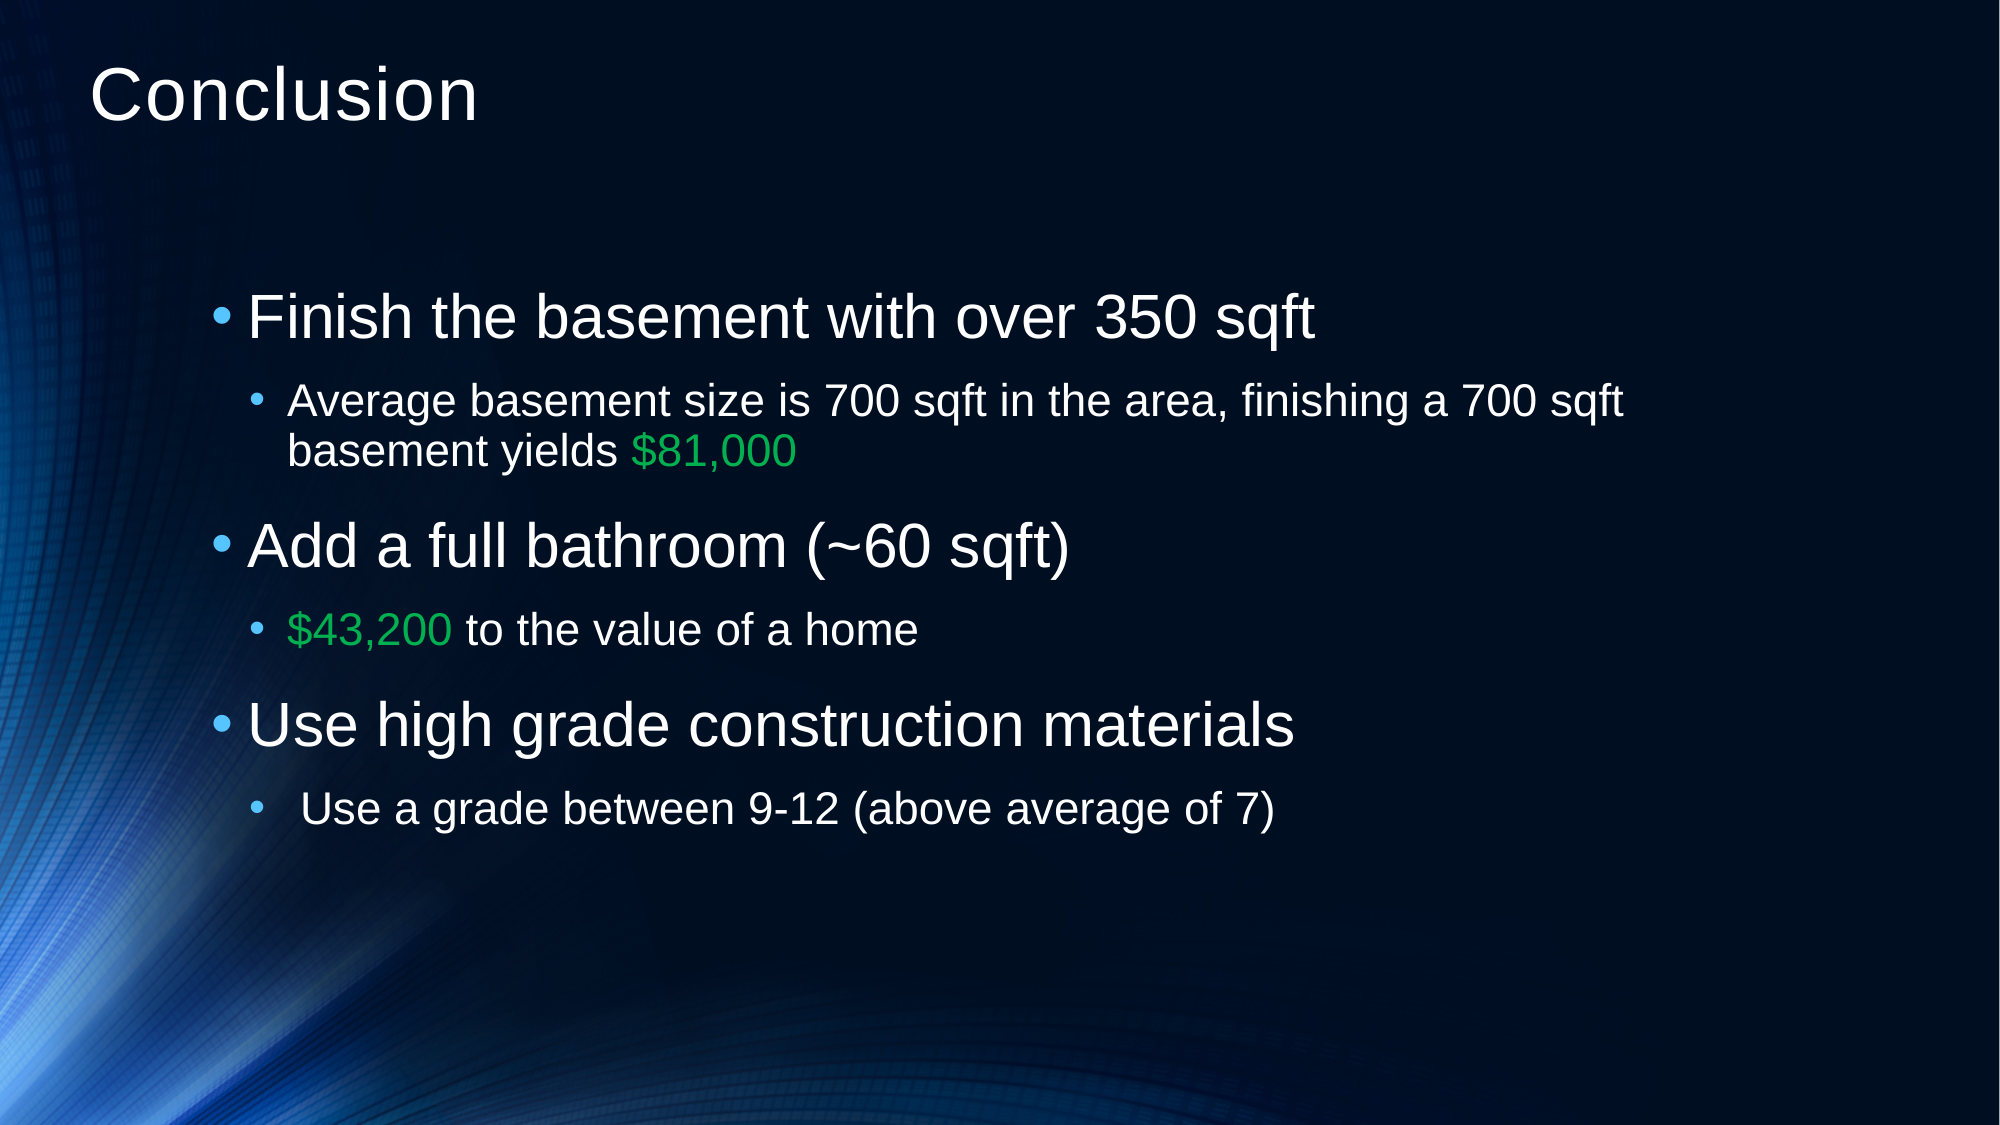

Conclusion
Finish the basement with over 350 sqft
Average basement size is 700 sqft in the area, finishing a 700 sqft basement yields $81,000
Add a full bathroom (~60 sqft)
$43,200 to the value of a home
Use high grade construction materials
 Use a grade between 9-12 (above average of 7)